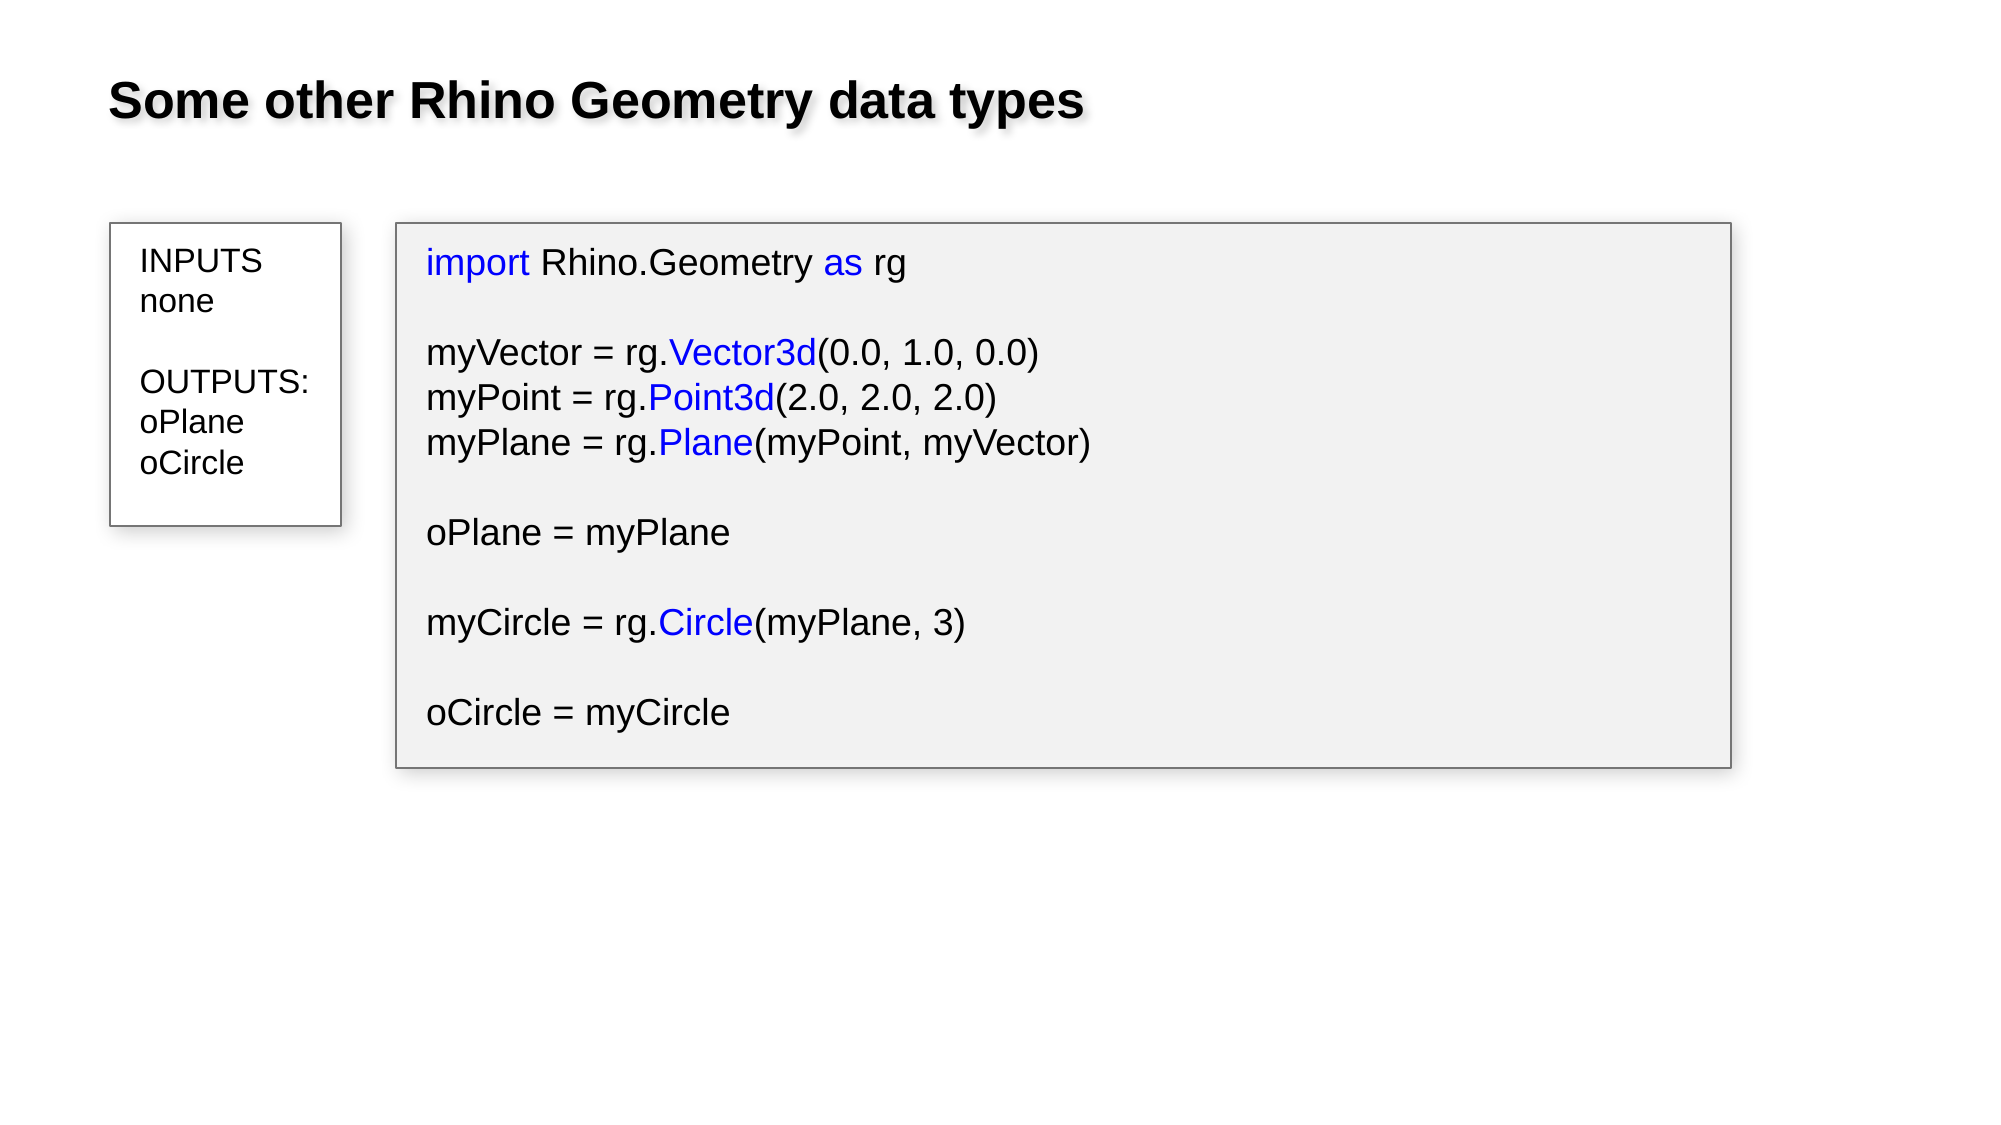

# Some other Rhino Geometry data types
import Rhino.Geometry as rg

myVector = rg.Vector3d(0.0, 1.0, 0.0)
myPoint = rg.Point3d(2.0, 2.0, 2.0)
myPlane = rg.Plane(myPoint, myVector)

oPlane = myPlane

myCircle = rg.Circle(myPlane, 3)

oCircle = myCircle

INPUTS
none

OUTPUTS:
oPlane
oCircle